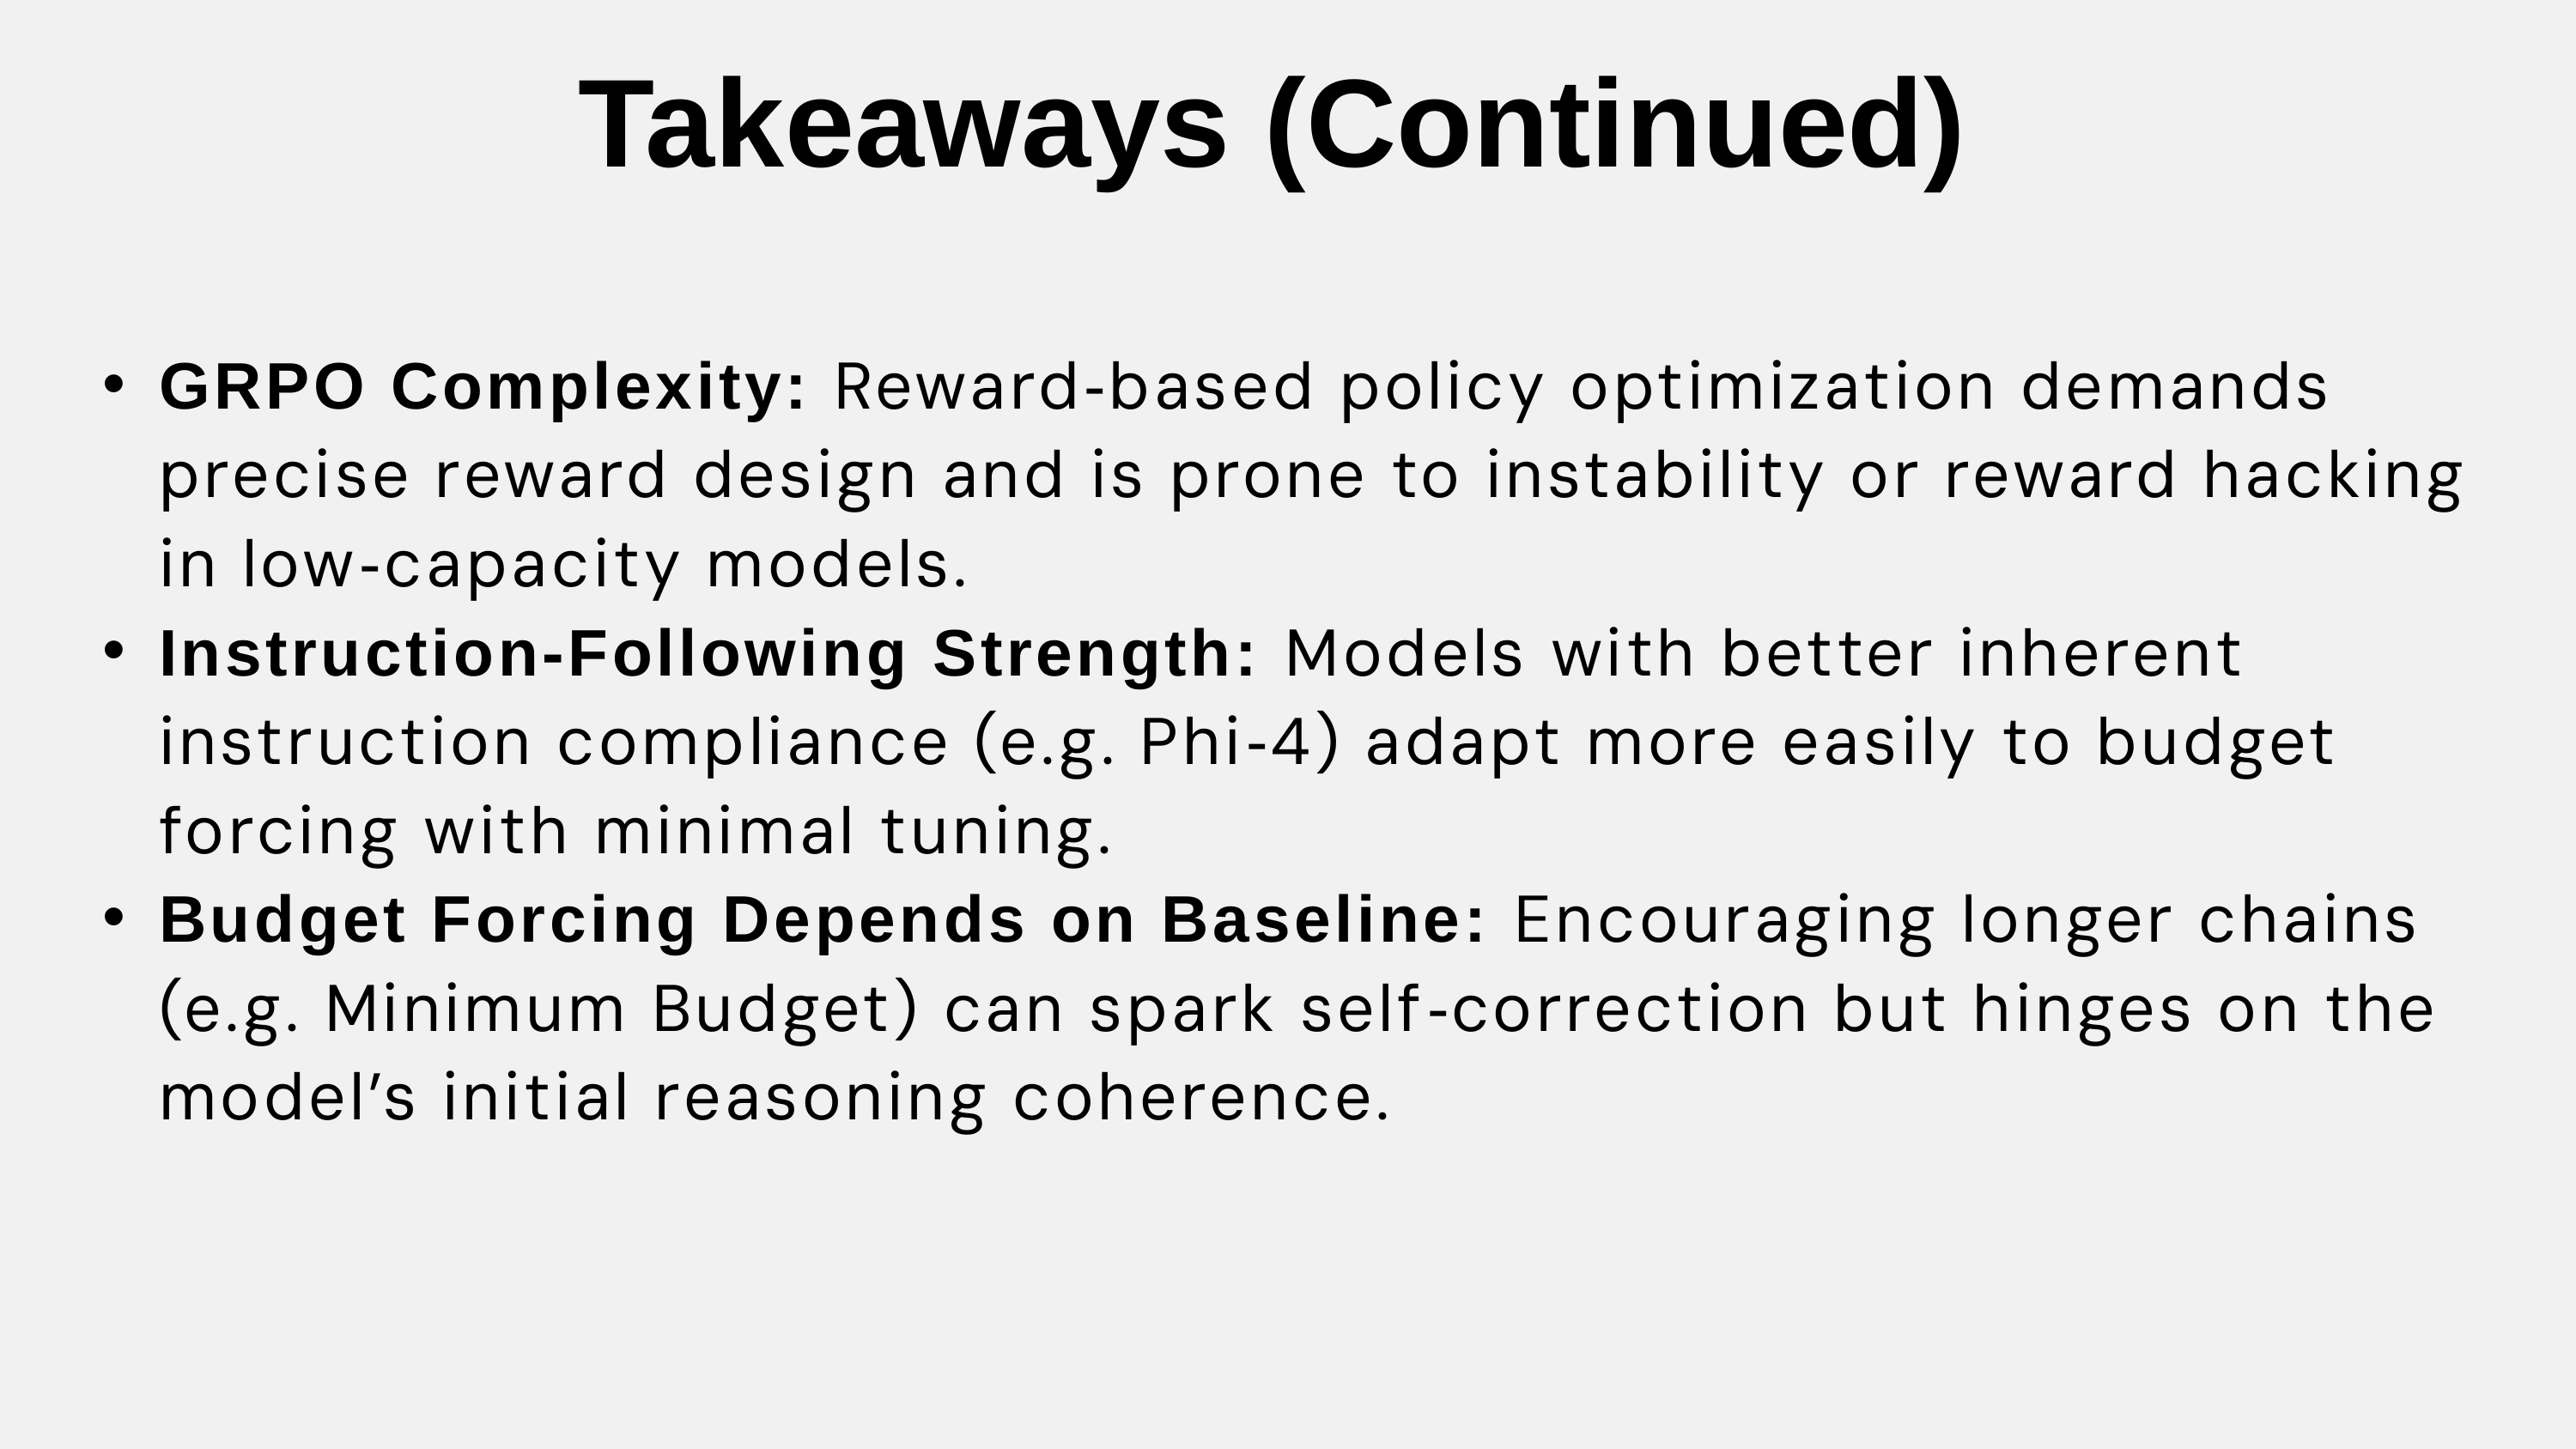

Takeaways (Continued)
GRPO Complexity: Reward‑based policy optimization demands precise reward design and is prone to instability or reward hacking in low‑capacity models.
Instruction‑Following Strength: Models with better inherent instruction compliance (e.g. Phi‑4) adapt more easily to budget forcing with minimal tuning.
Budget Forcing Depends on Baseline: Encouraging longer chains (e.g. Minimum Budget) can spark self‑correction but hinges on the model’s initial reasoning coherence.